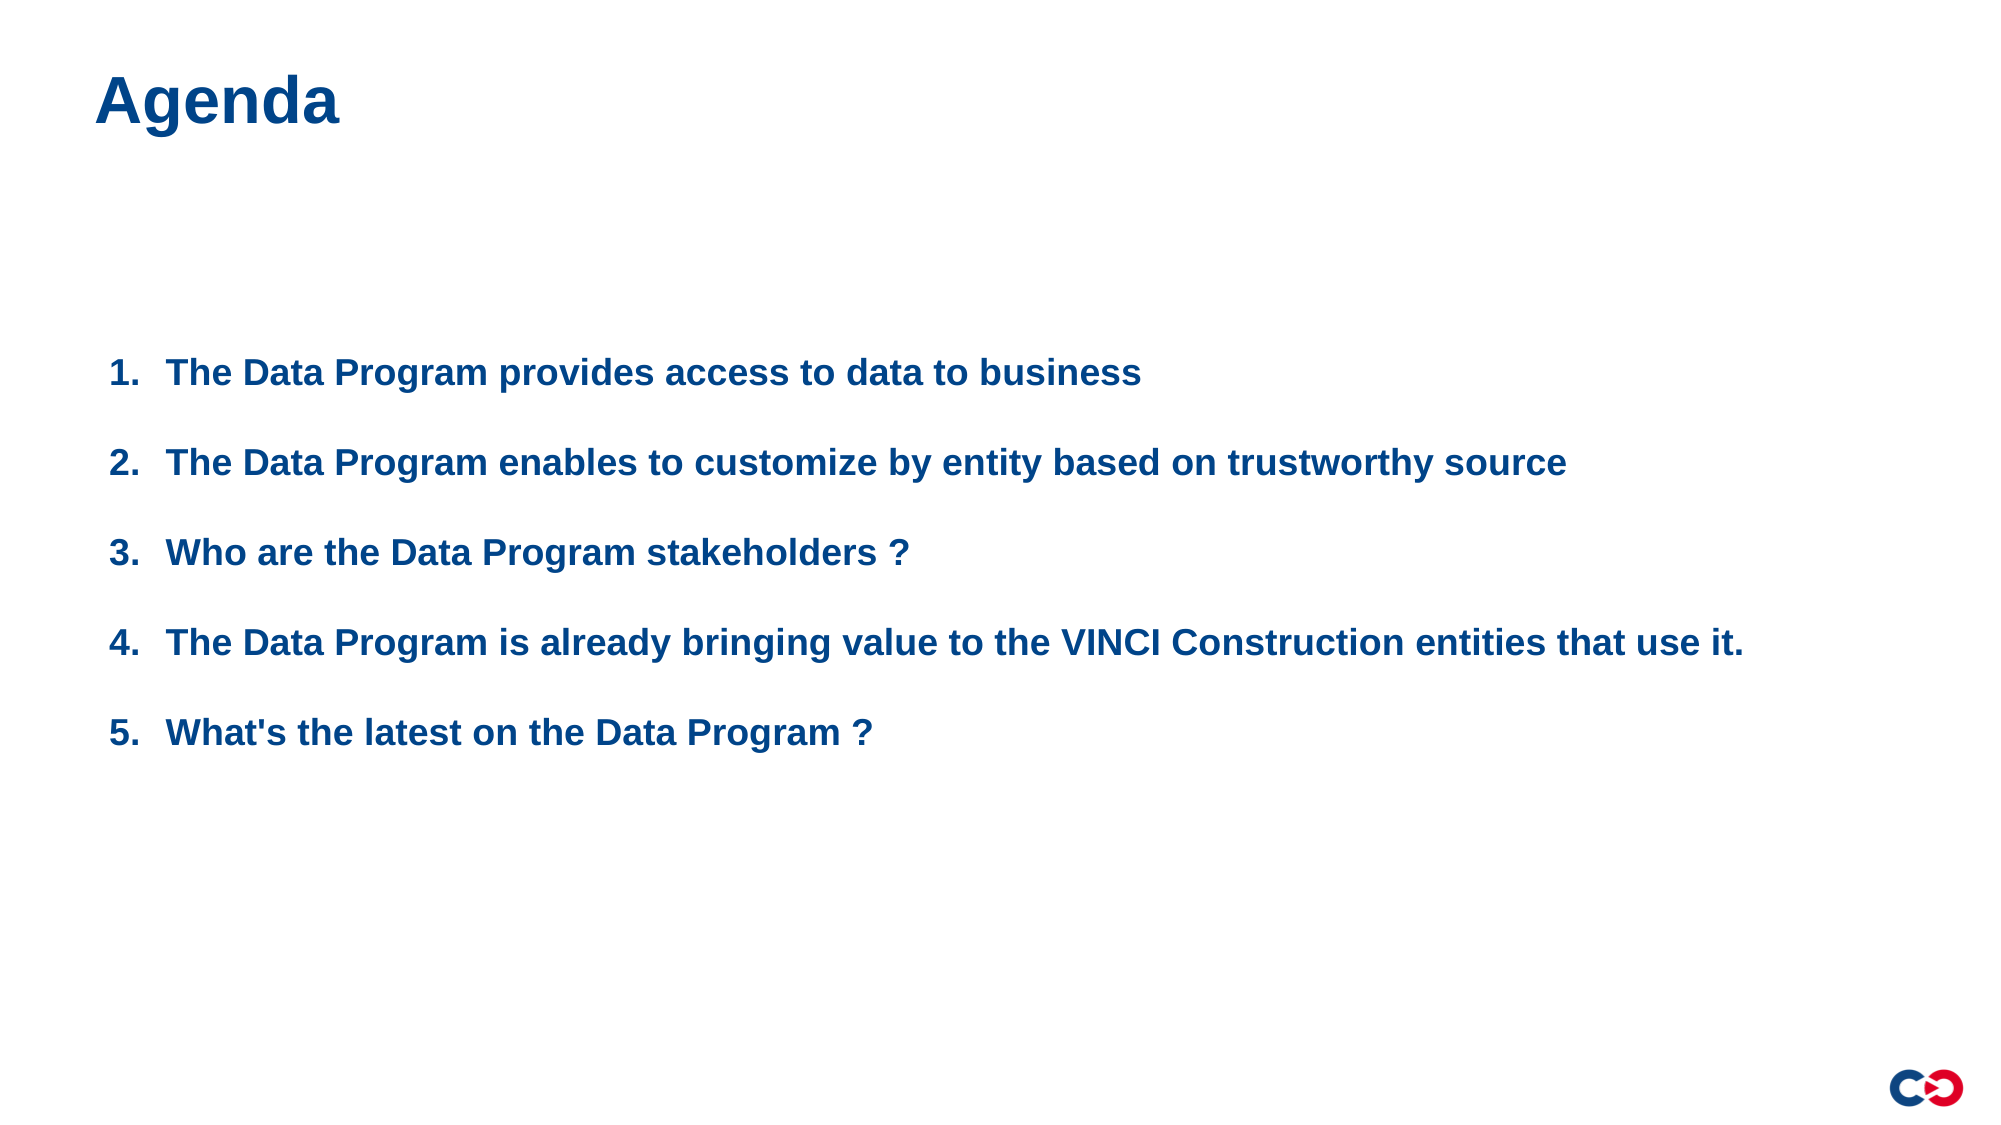

# Agenda
The Data Program provides access to data to business

The Data Program enables to customize by entity based on trustworthy source

Who are the Data Program stakeholders ?

The Data Program is already bringing value to the VINCI Construction entities that use it.

What's the latest on the Data Program ?